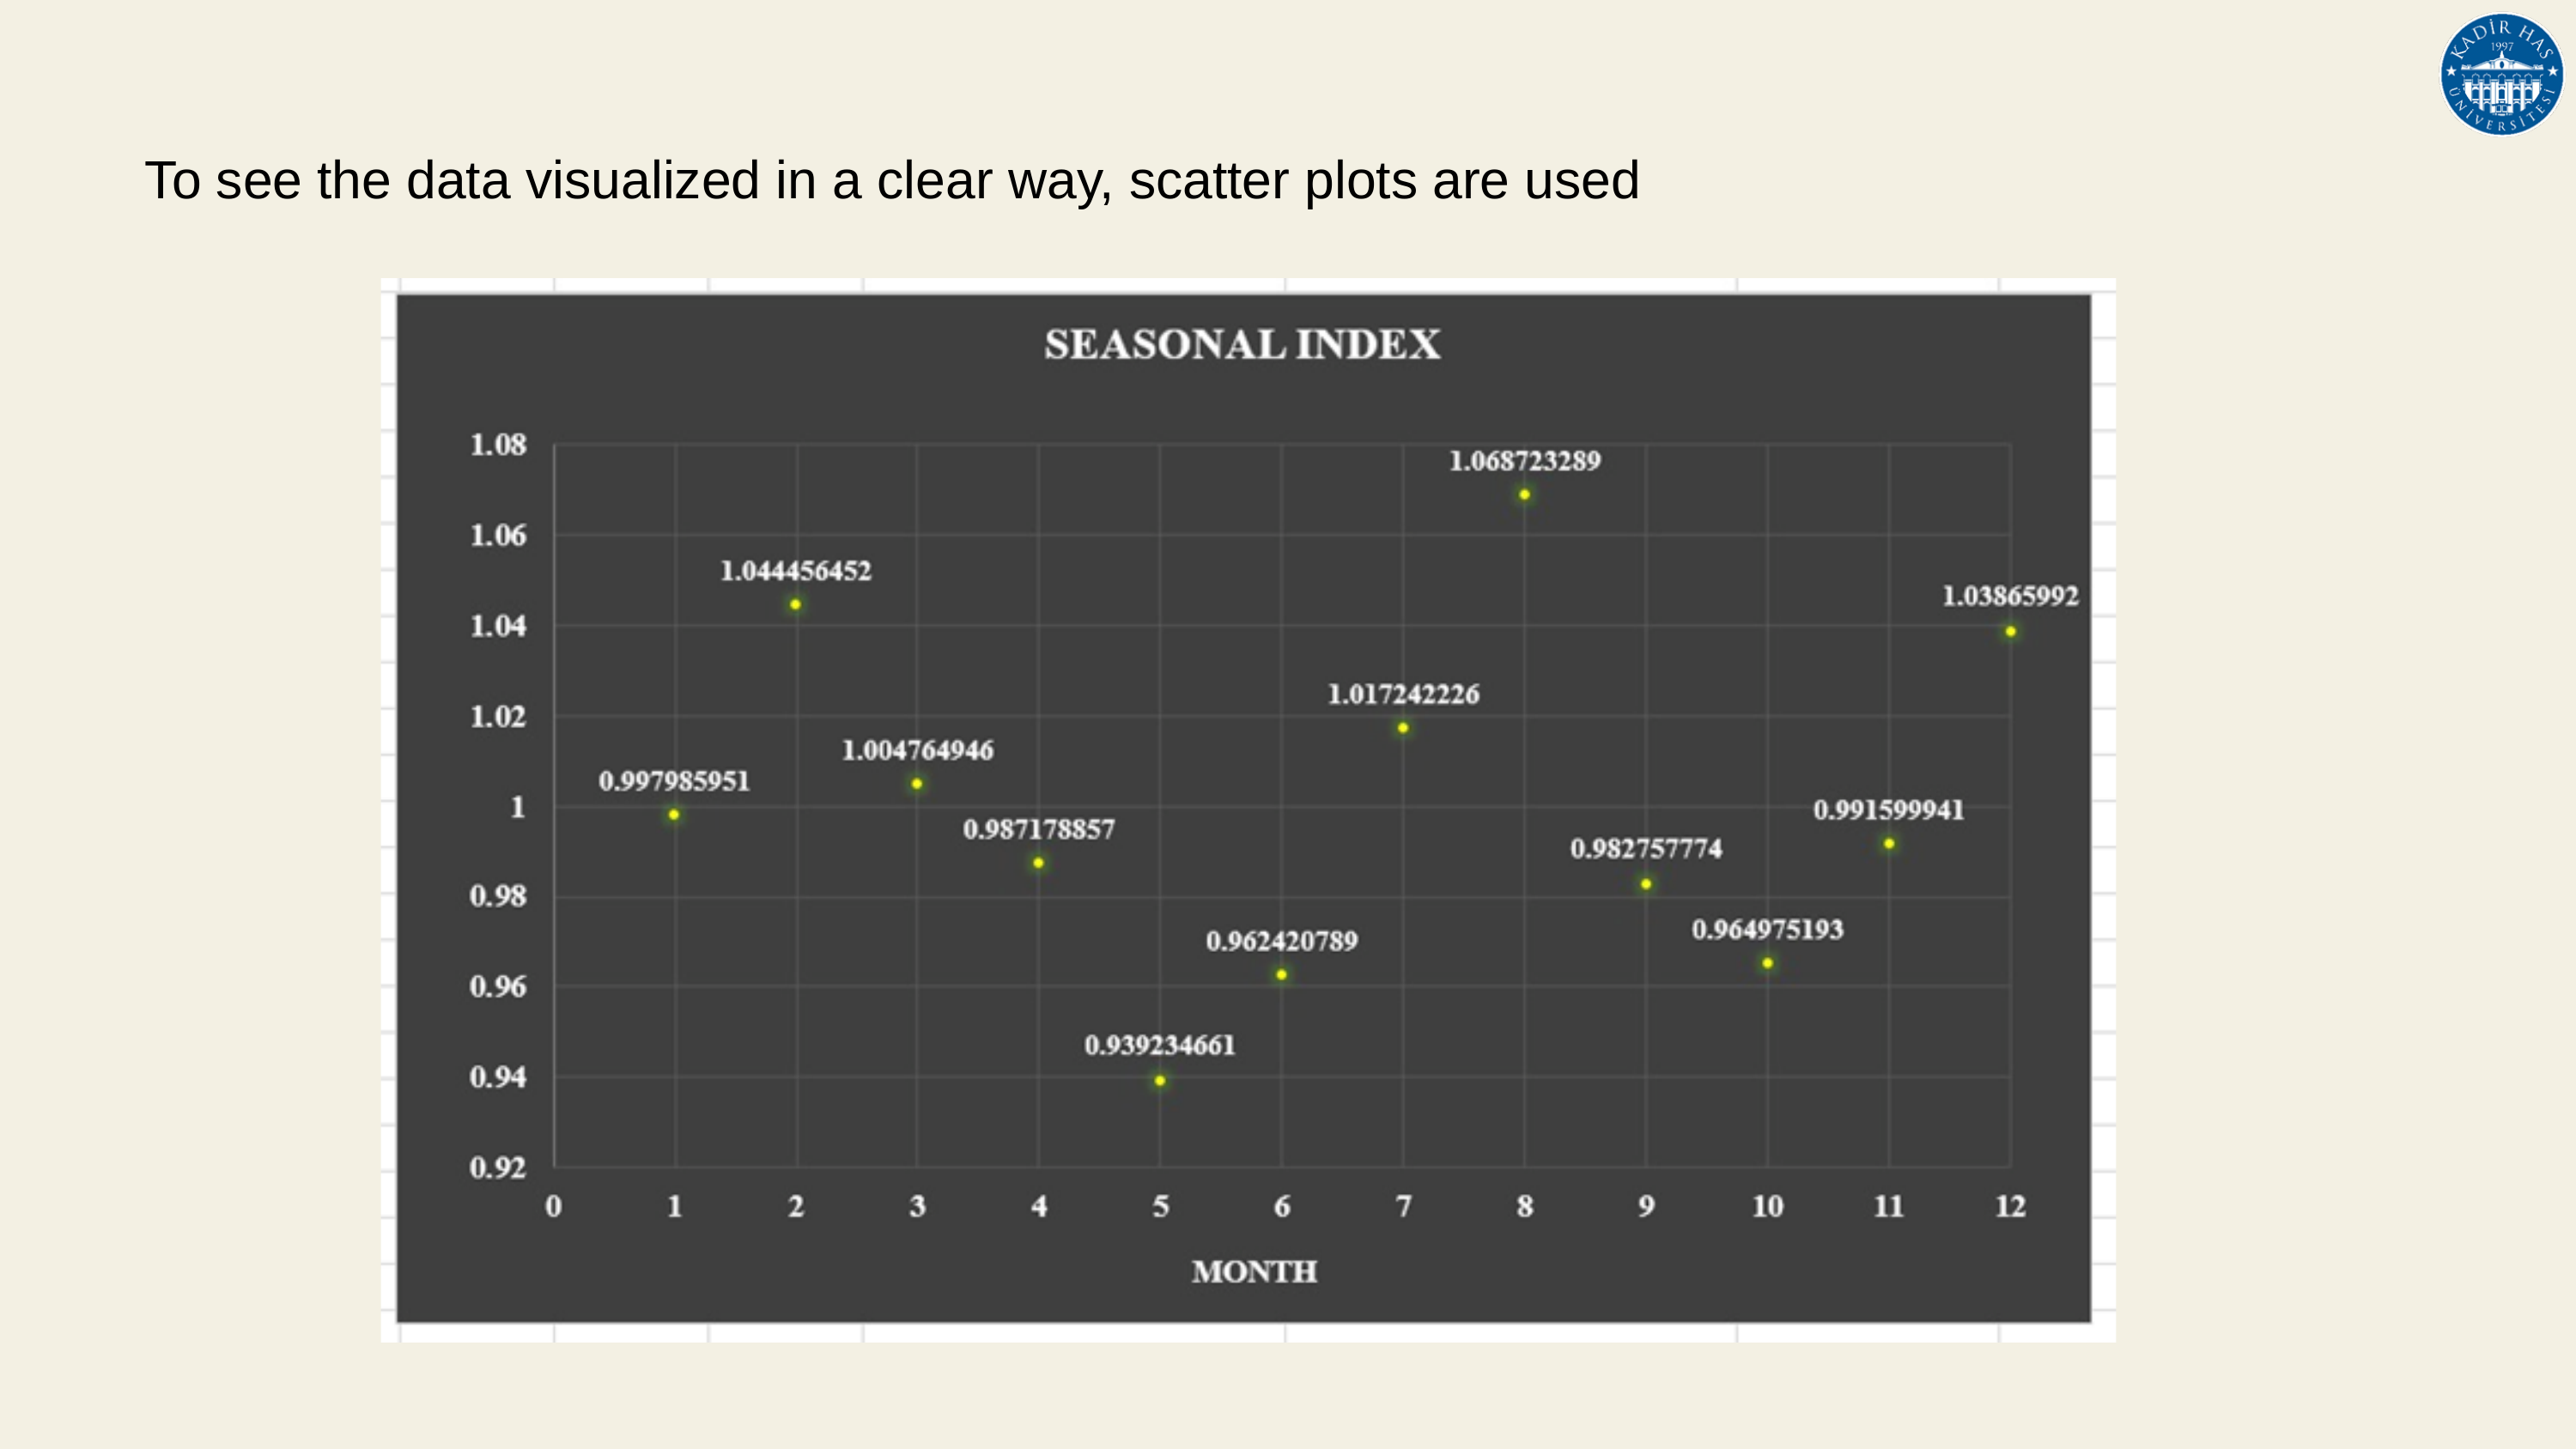

To see the data visualized in a clear way, scatter plots are used